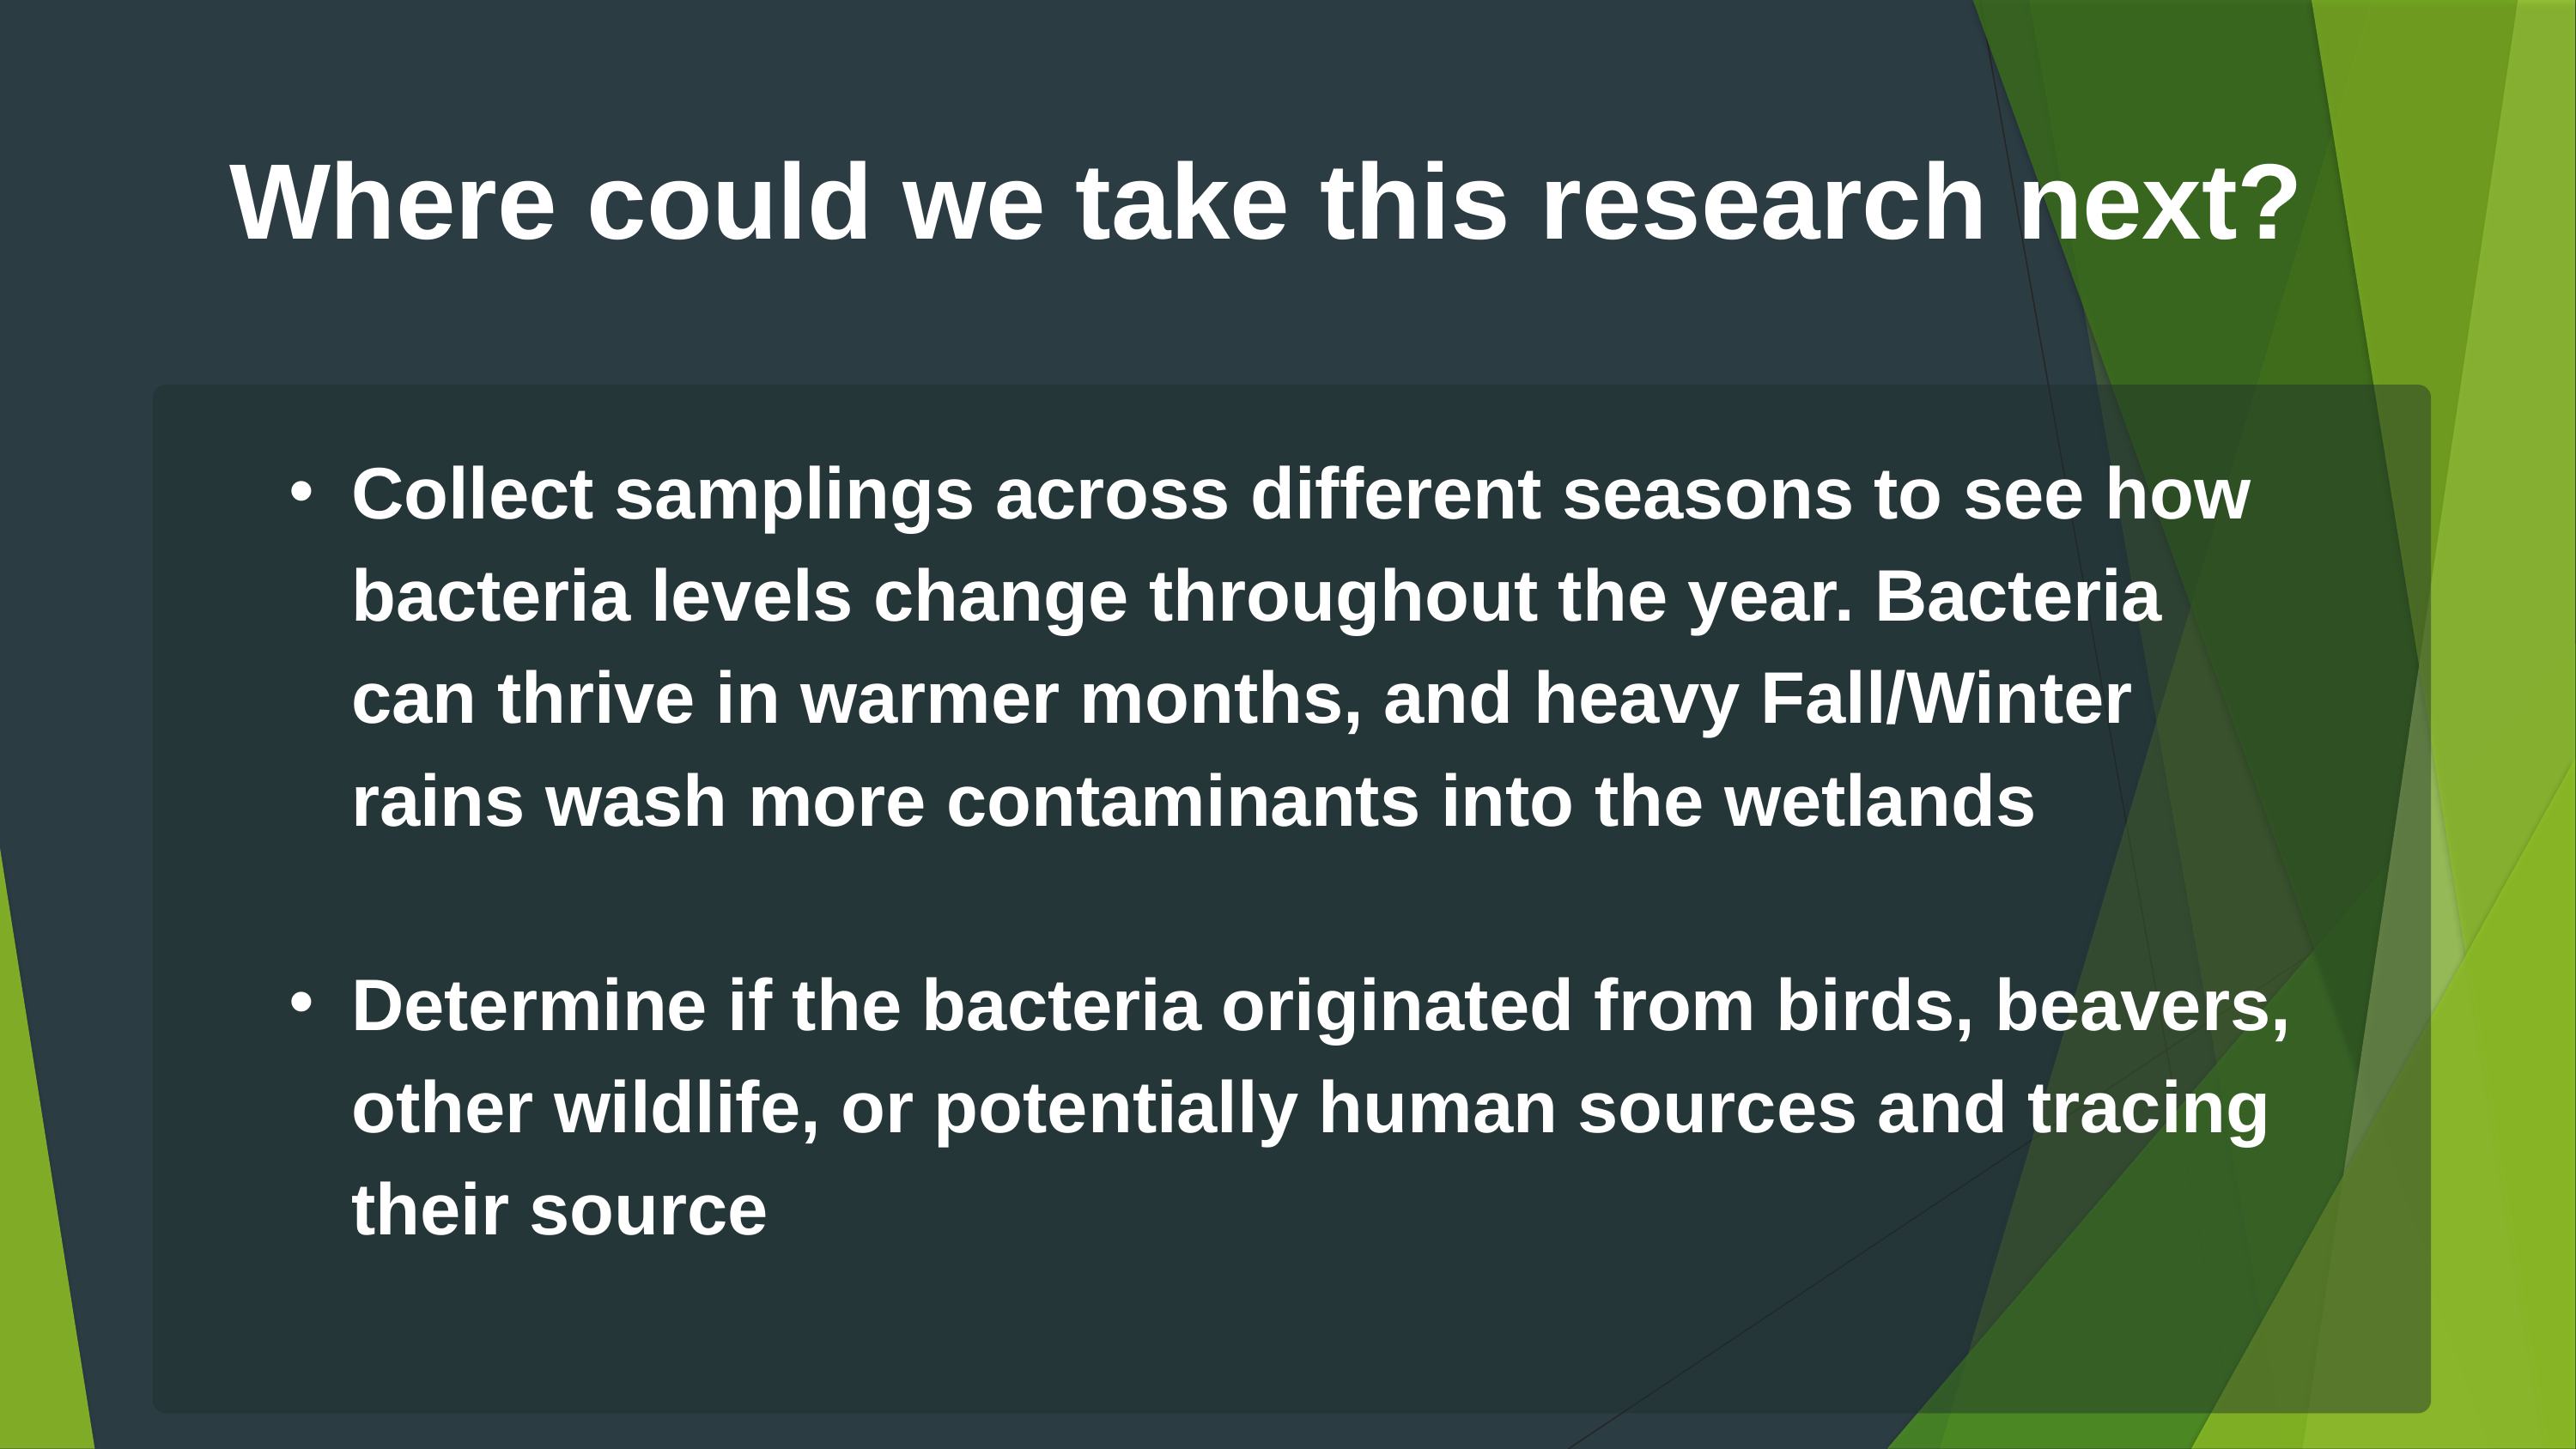

Where could we take this research next?

Collect samplings across different seasons to see how bacteria levels change throughout the year. Bacteria can thrive in warmer months, and heavy Fall/Winter rains wash more contaminants into the wetlands

Determine if the bacteria originated from birds, beavers, other wildlife, or potentially human sources and tracing their source